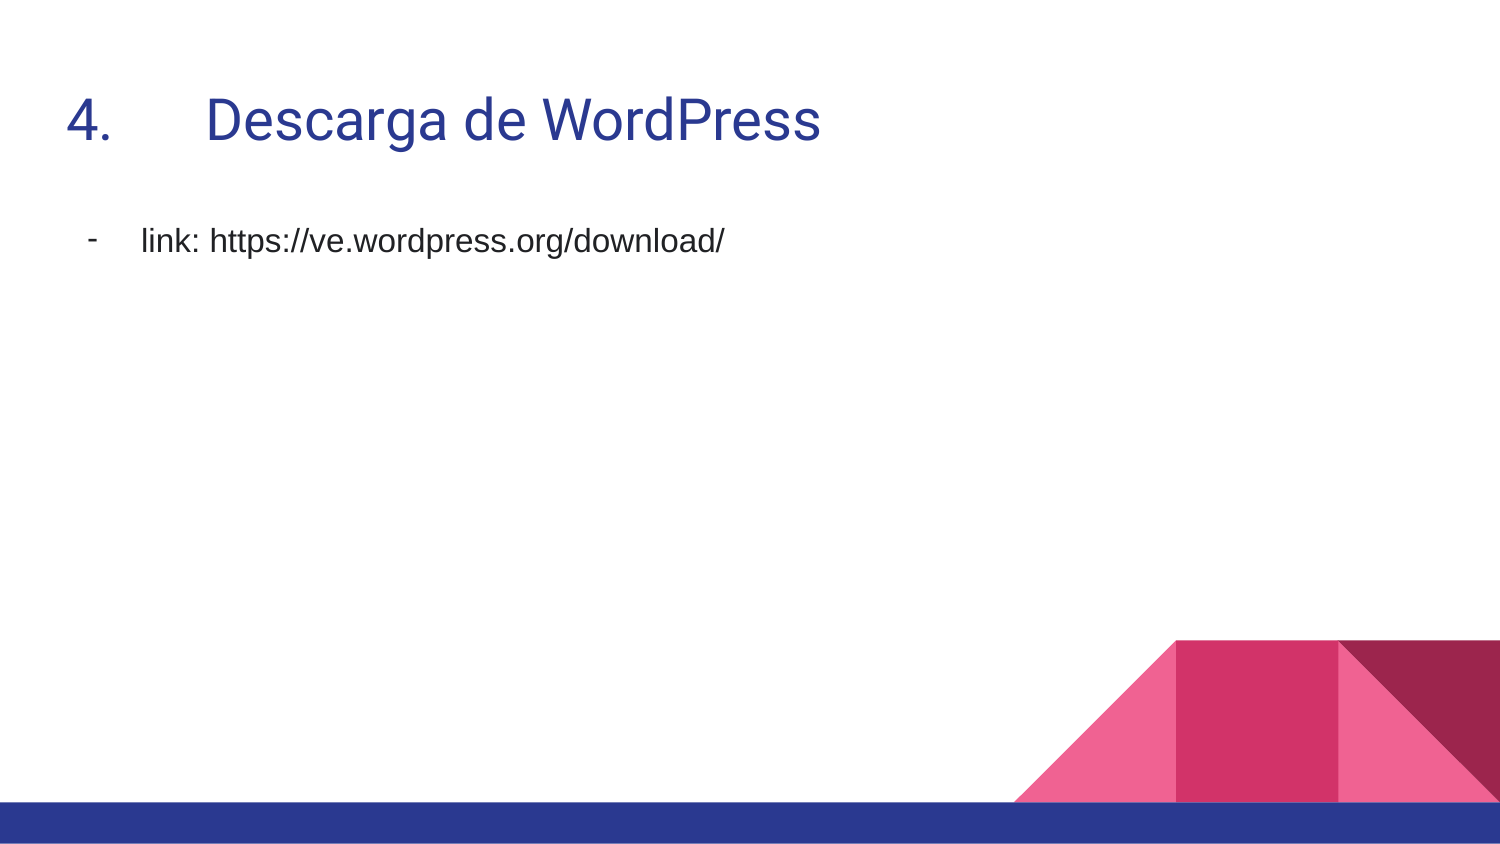

# 4.	Descarga de WordPress
link: https://ve.wordpress.org/download/